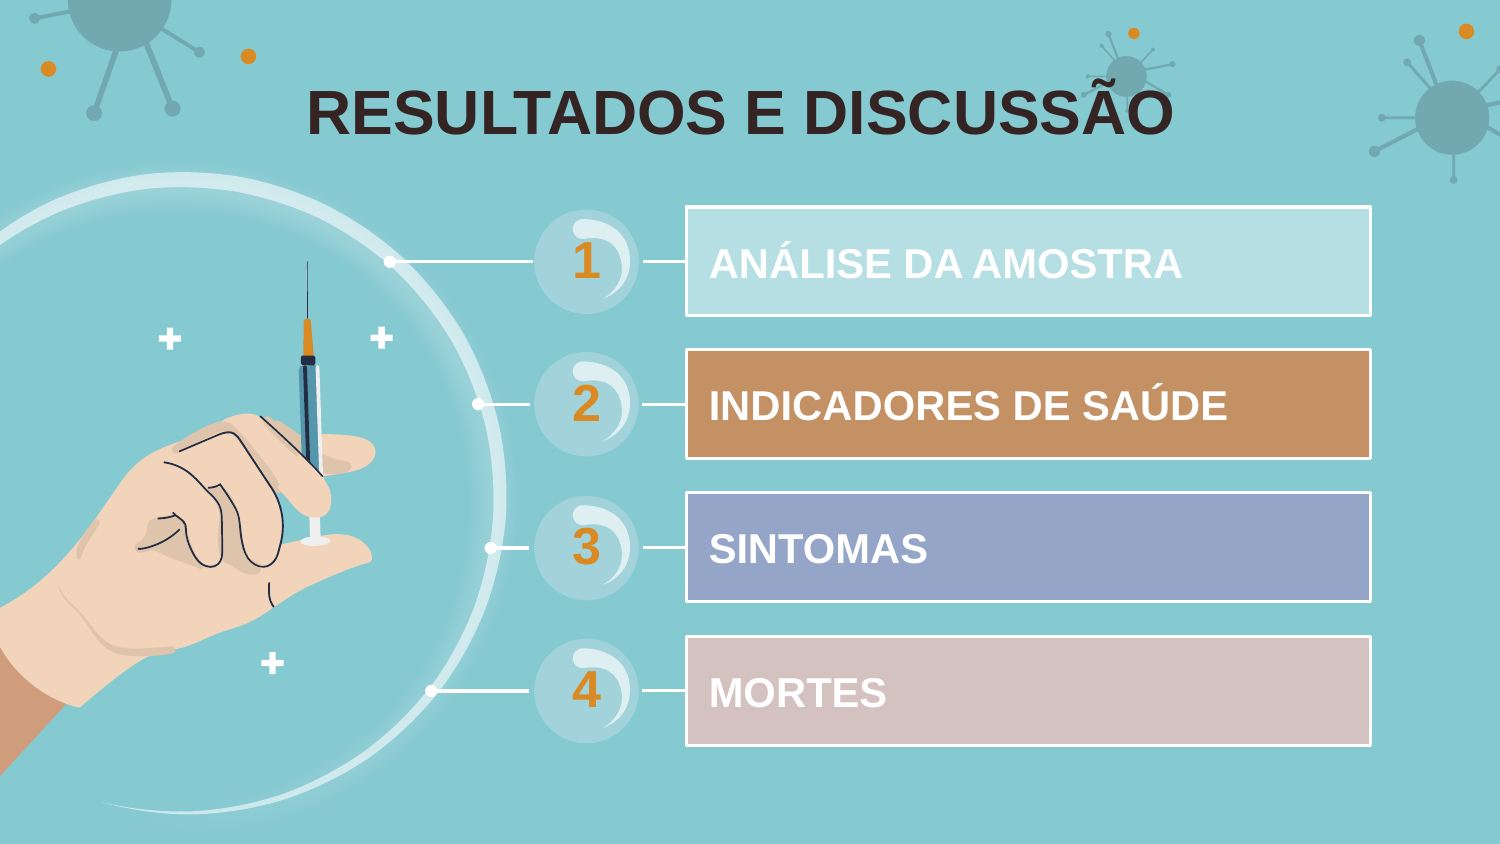

# RESULTADOS E DISCUSSÃO

1

2

3

4

ANÁLISE DA AMOSTRA
INDICADORES DE SAÚDE
SINTOMAS
MORTES